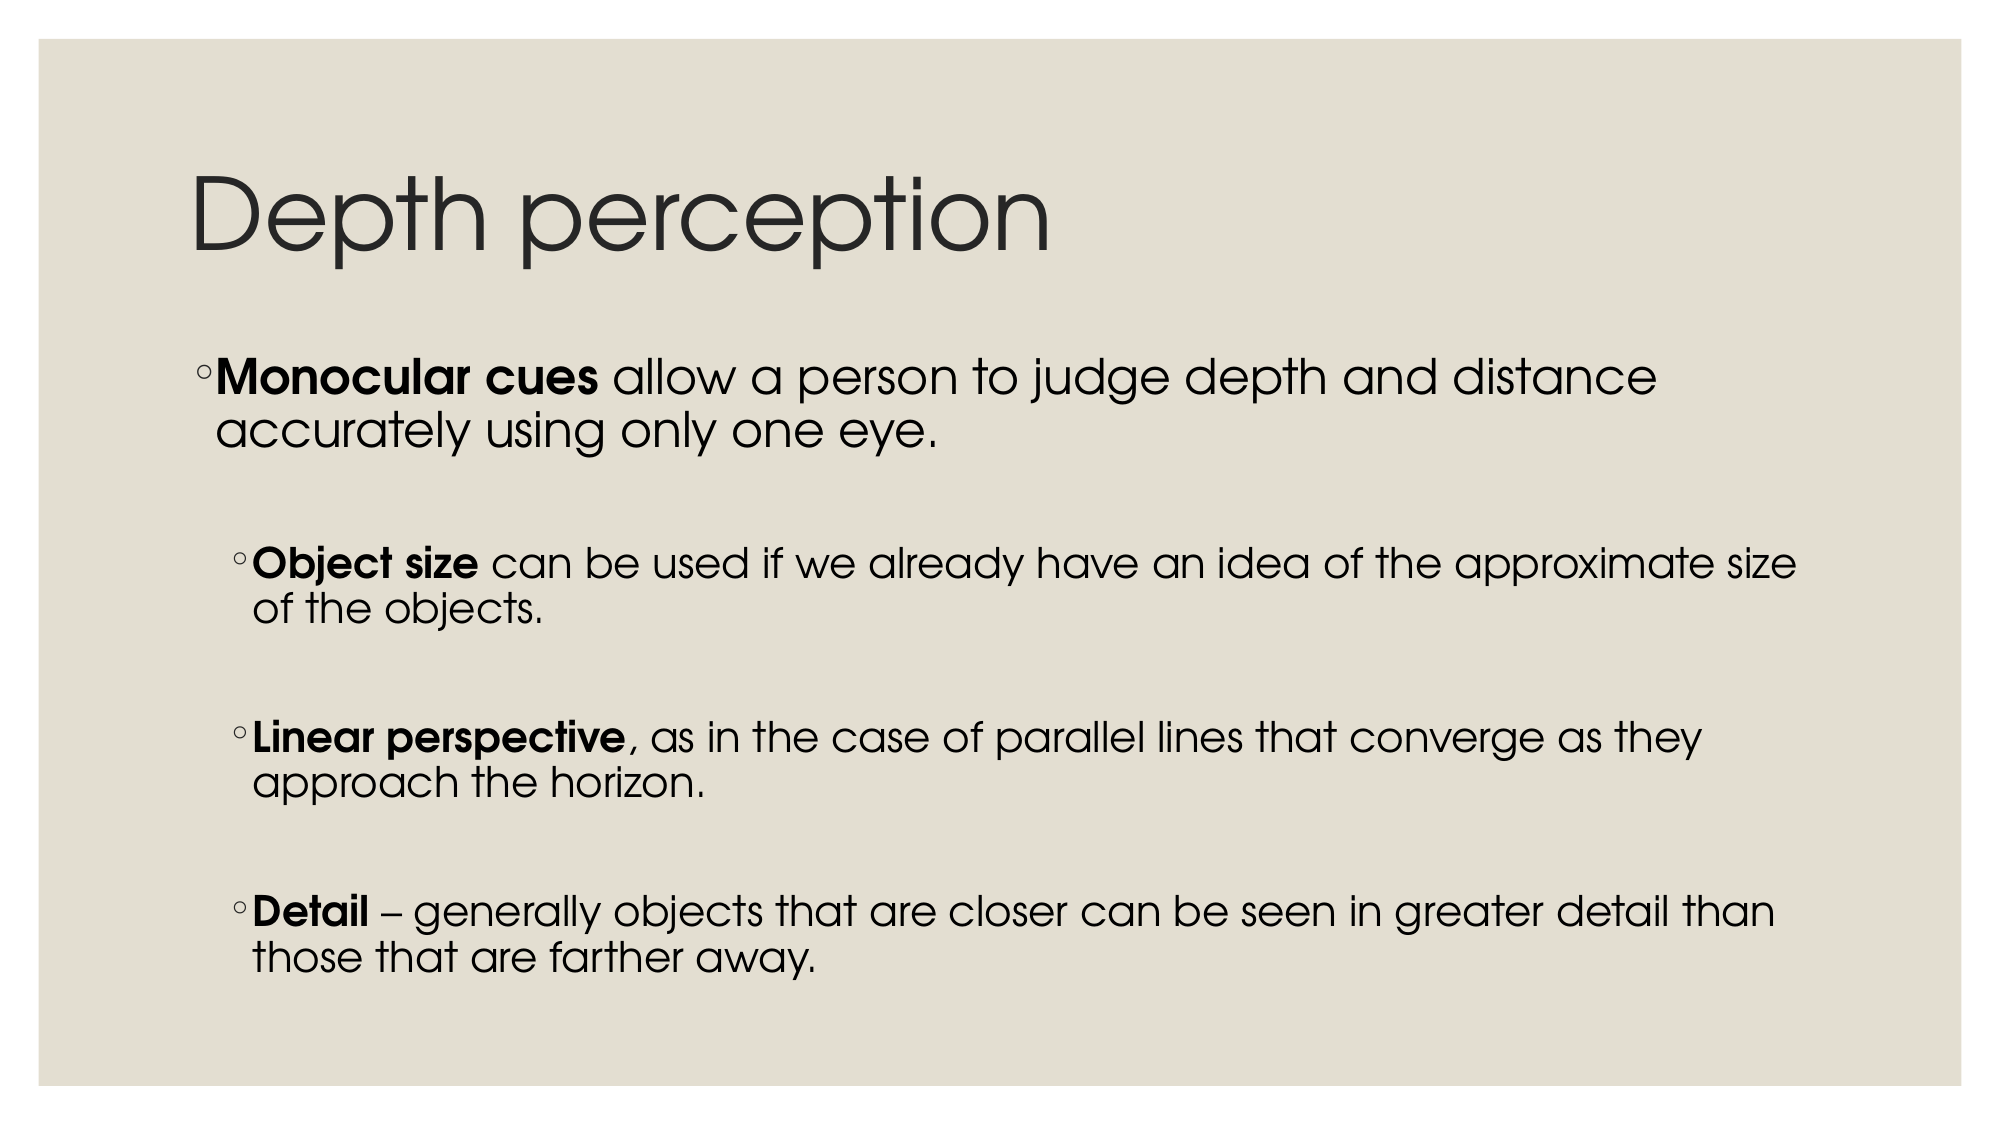

# Depth perception
Monocular cues allow a person to judge depth and distance accurately using only one eye.

Object size can be used if we already have an idea of the approximate size of the objects.

Linear perspective, as in the case of parallel lines that converge as they approach the horizon.

Detail – generally objects that are closer can be seen in greater detail than those that are farther away.